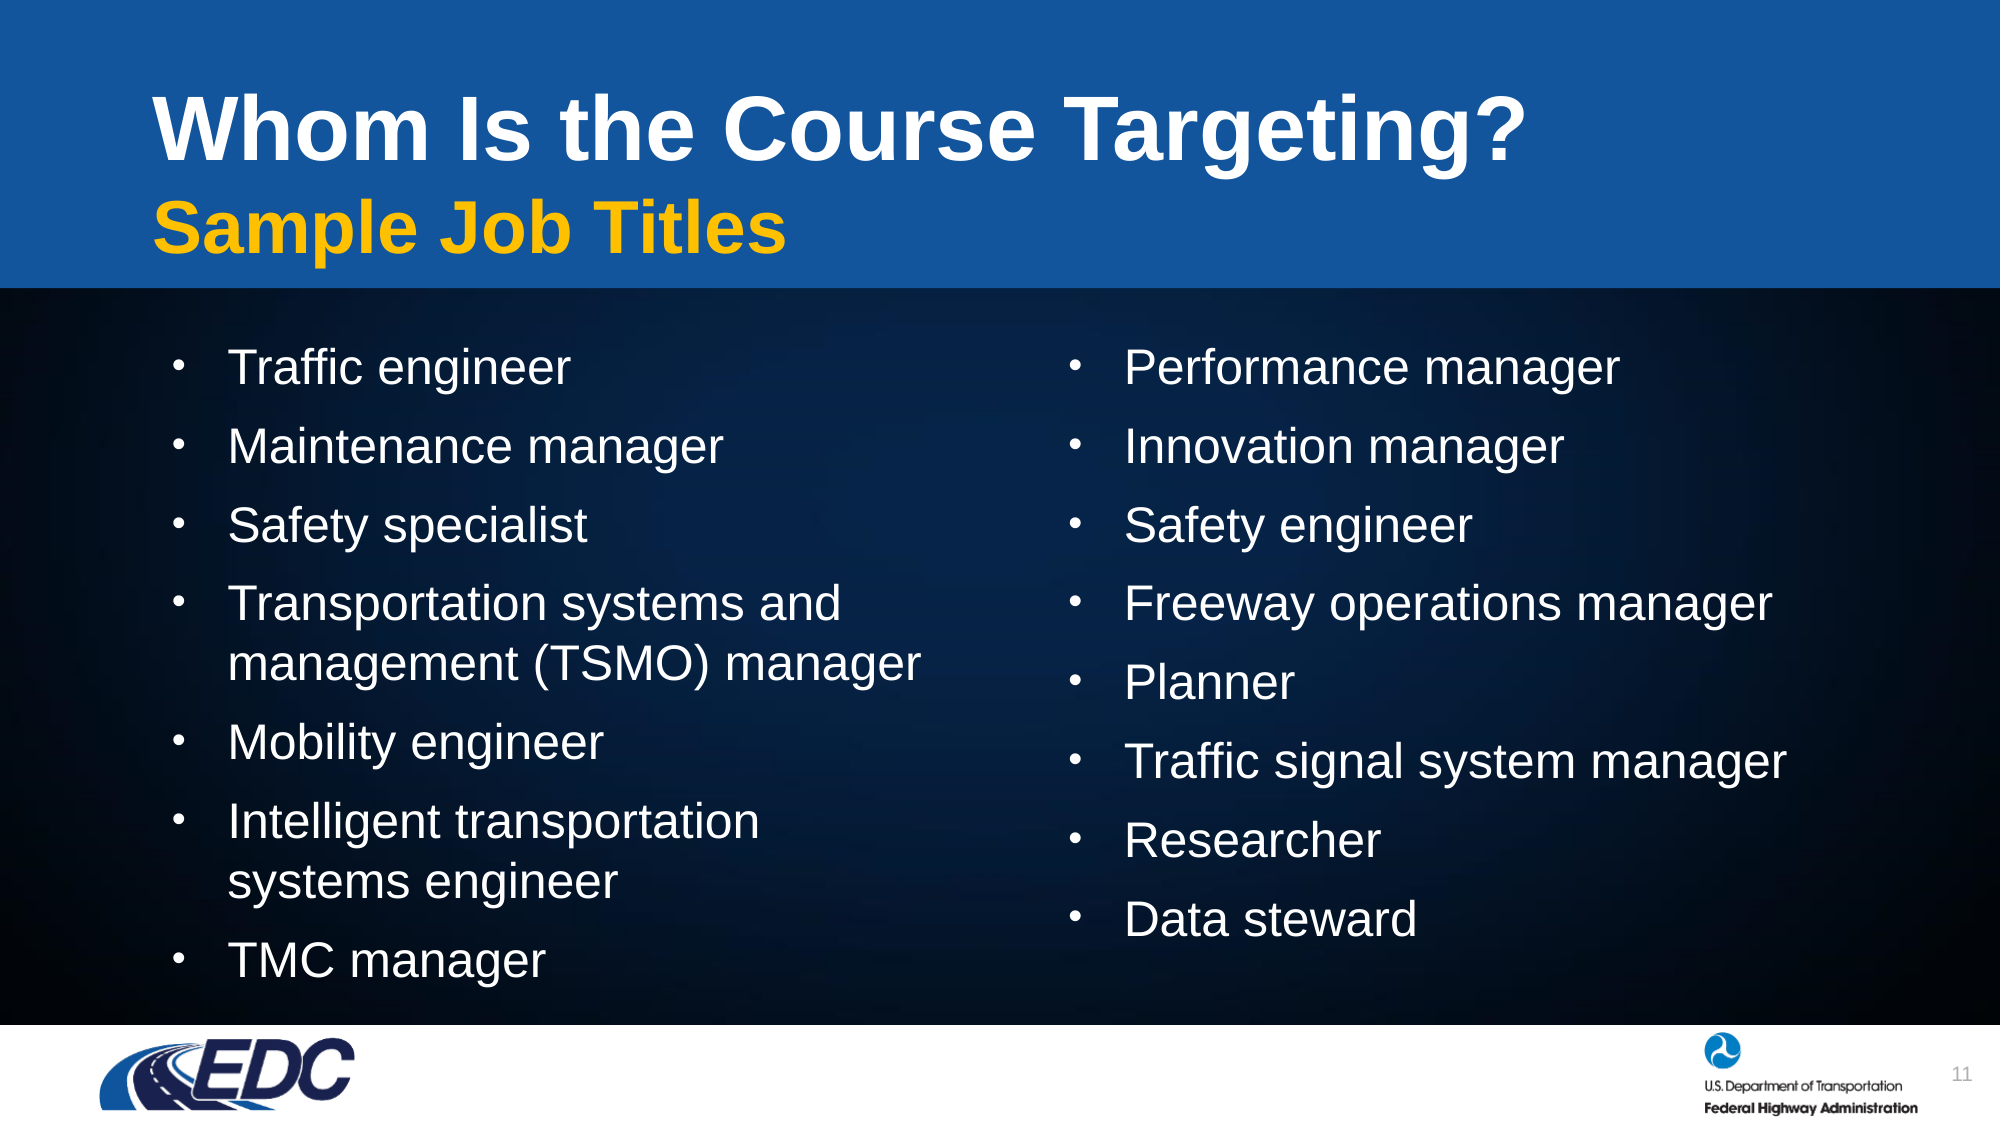

# Whom Is the Course Targeting? Sample Job Titles
Traffic engineer
Maintenance manager
Safety specialist
Transportation systems and management (TSMO) manager
Mobility engineer
Intelligent transportation
systems engineer
TMC manager
Performance manager
Innovation manager
Safety engineer
Freeway operations manager
Planner
Traffic signal system manager
Researcher
Data steward
11